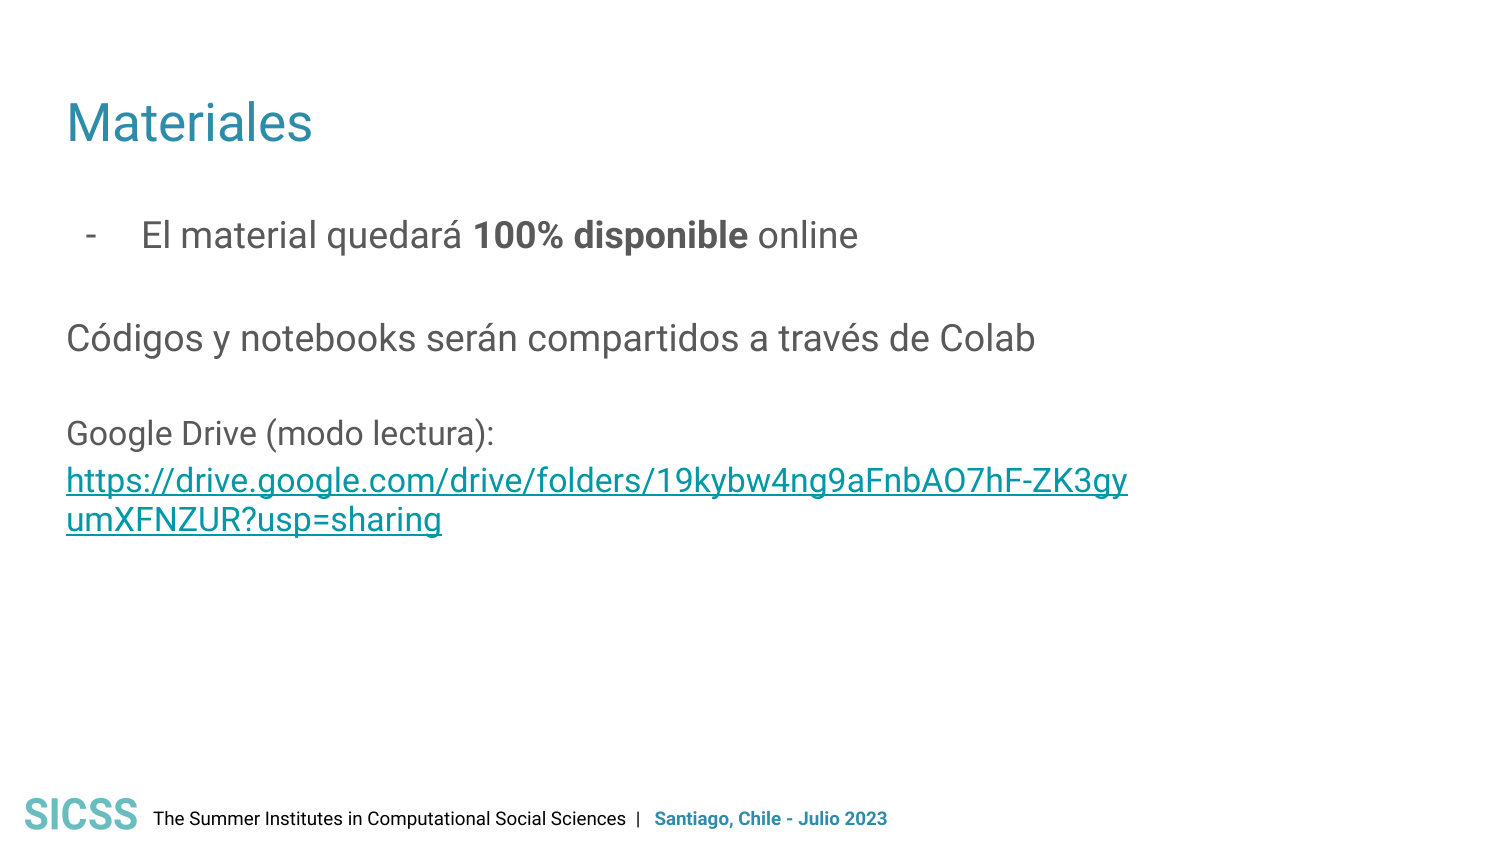

# Materiales
El material quedará 100% disponible online

Códigos y notebooks serán compartidos a través de Colab

Google Drive (modo lectura): https://drive.google.com/drive/folders/19kybw4ng9aFnbAO7hF-ZK3gyumXFNZUR?usp=sharing